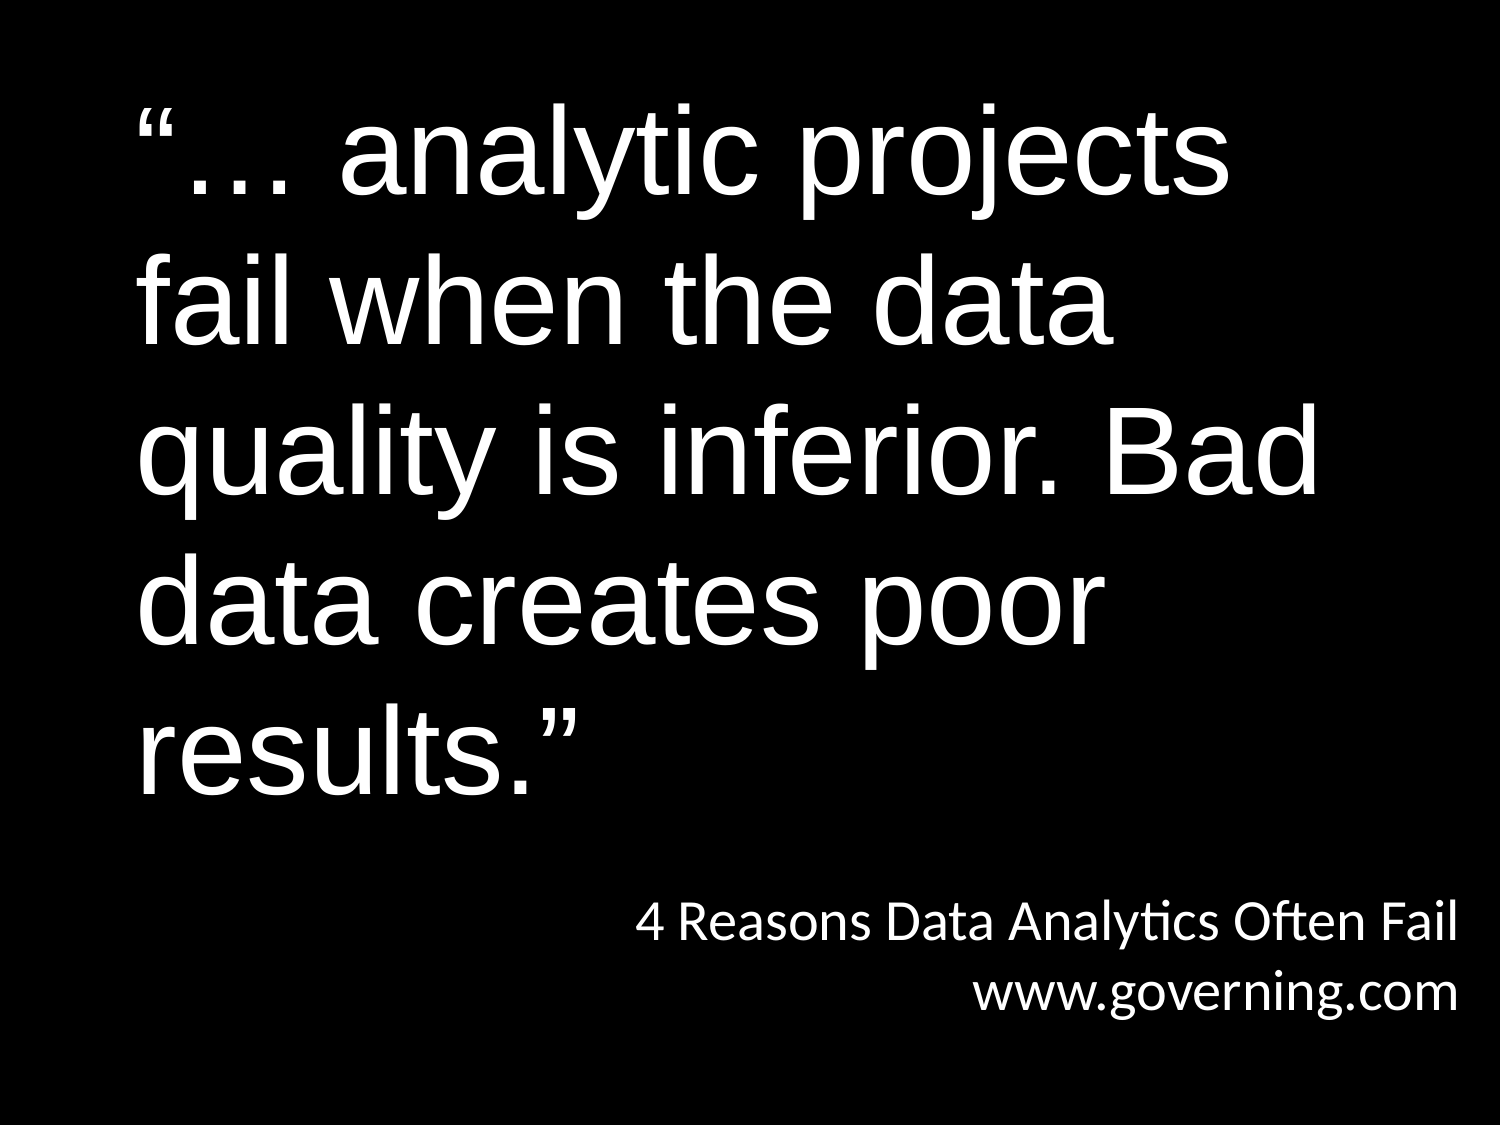

“… analytic projects fail when the data quality is inferior. Bad data creates poor results.”
4 Reasons Data Analytics Often Fail
www.governing.com